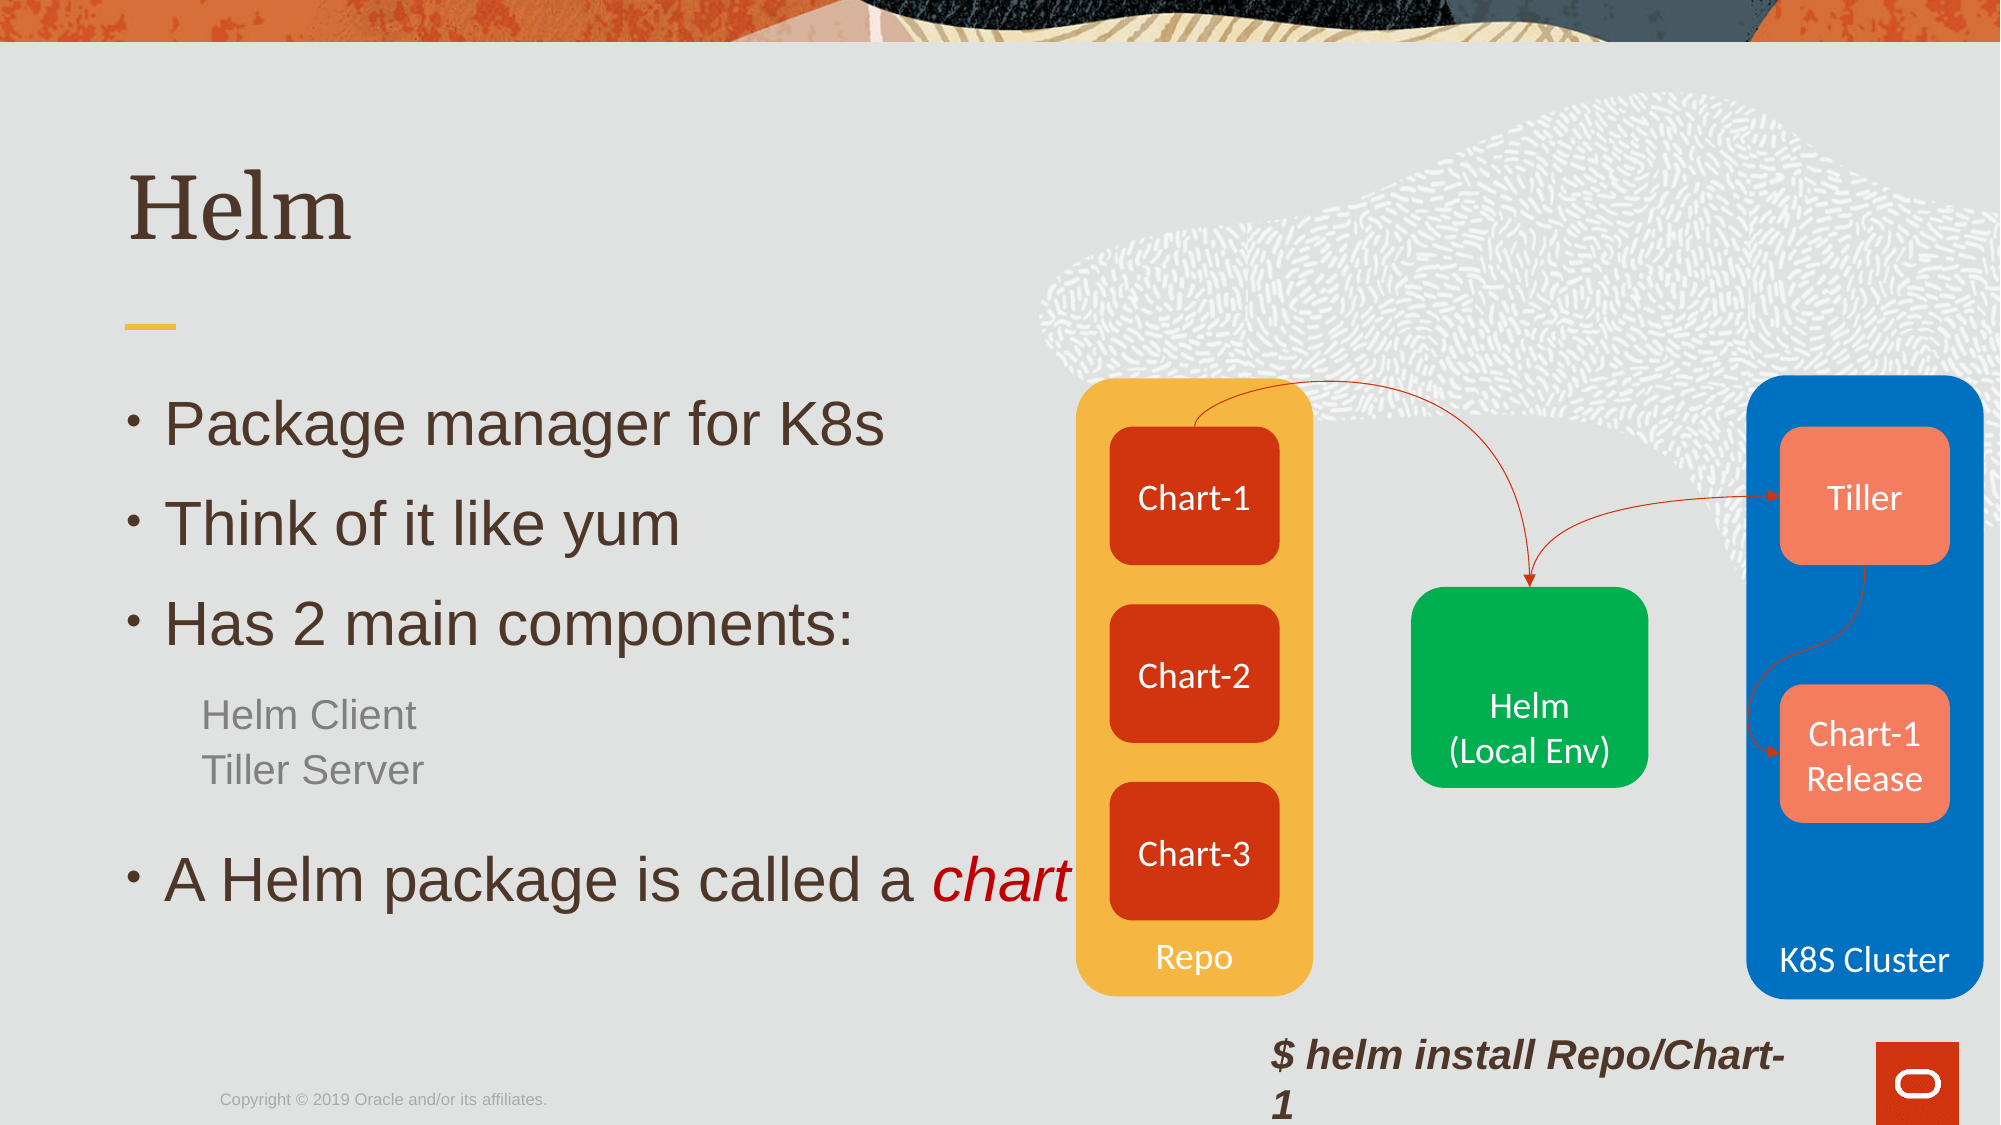

# Helm
Package manager for K8s
Think of it like yum
Has 2 main components:
Helm Client
Tiller Server
A Helm package is called a chart

K8S Cluster

Repo
Chart-1
Tiller

Helm
(Local Env)
Chart-2
Chart-1
Release
Chart-3
$ helm install Repo/Chart-1
Copyright © 2019 Oracle and/or its affiliates.